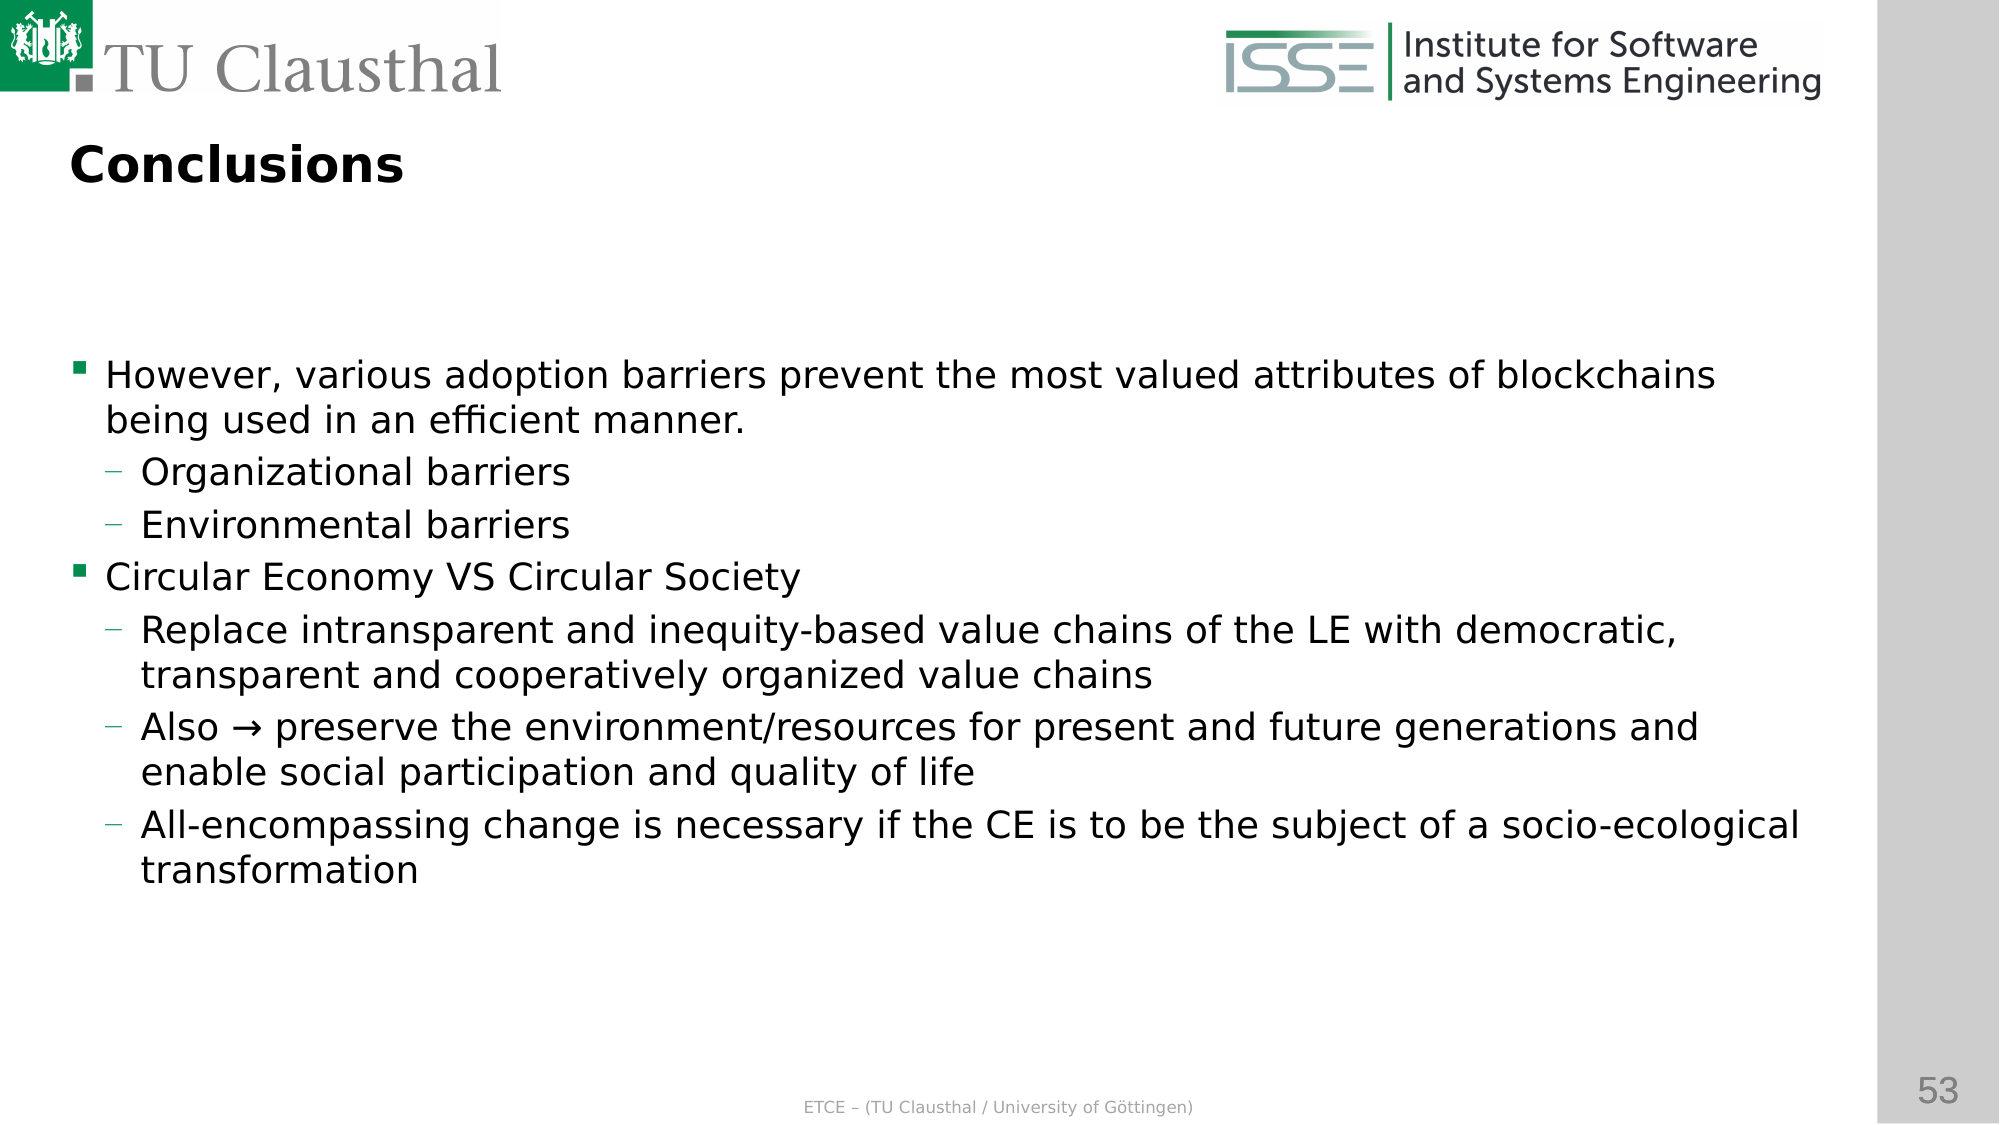

Conclusions
However, various adoption barriers prevent the most valued attributes of blockchains being used in an efficient manner.
Organizational barriers
Environmental barriers
Circular Economy VS Circular Society
Replace intransparent and inequity-based value chains of the LE with democratic, transparent and cooperatively organized value chains
Also → preserve the environment/resources for present and future generations and enable social participation and quality of life
All-encompassing change is necessary if the CE is to be the subject of a socio-ecological transformation